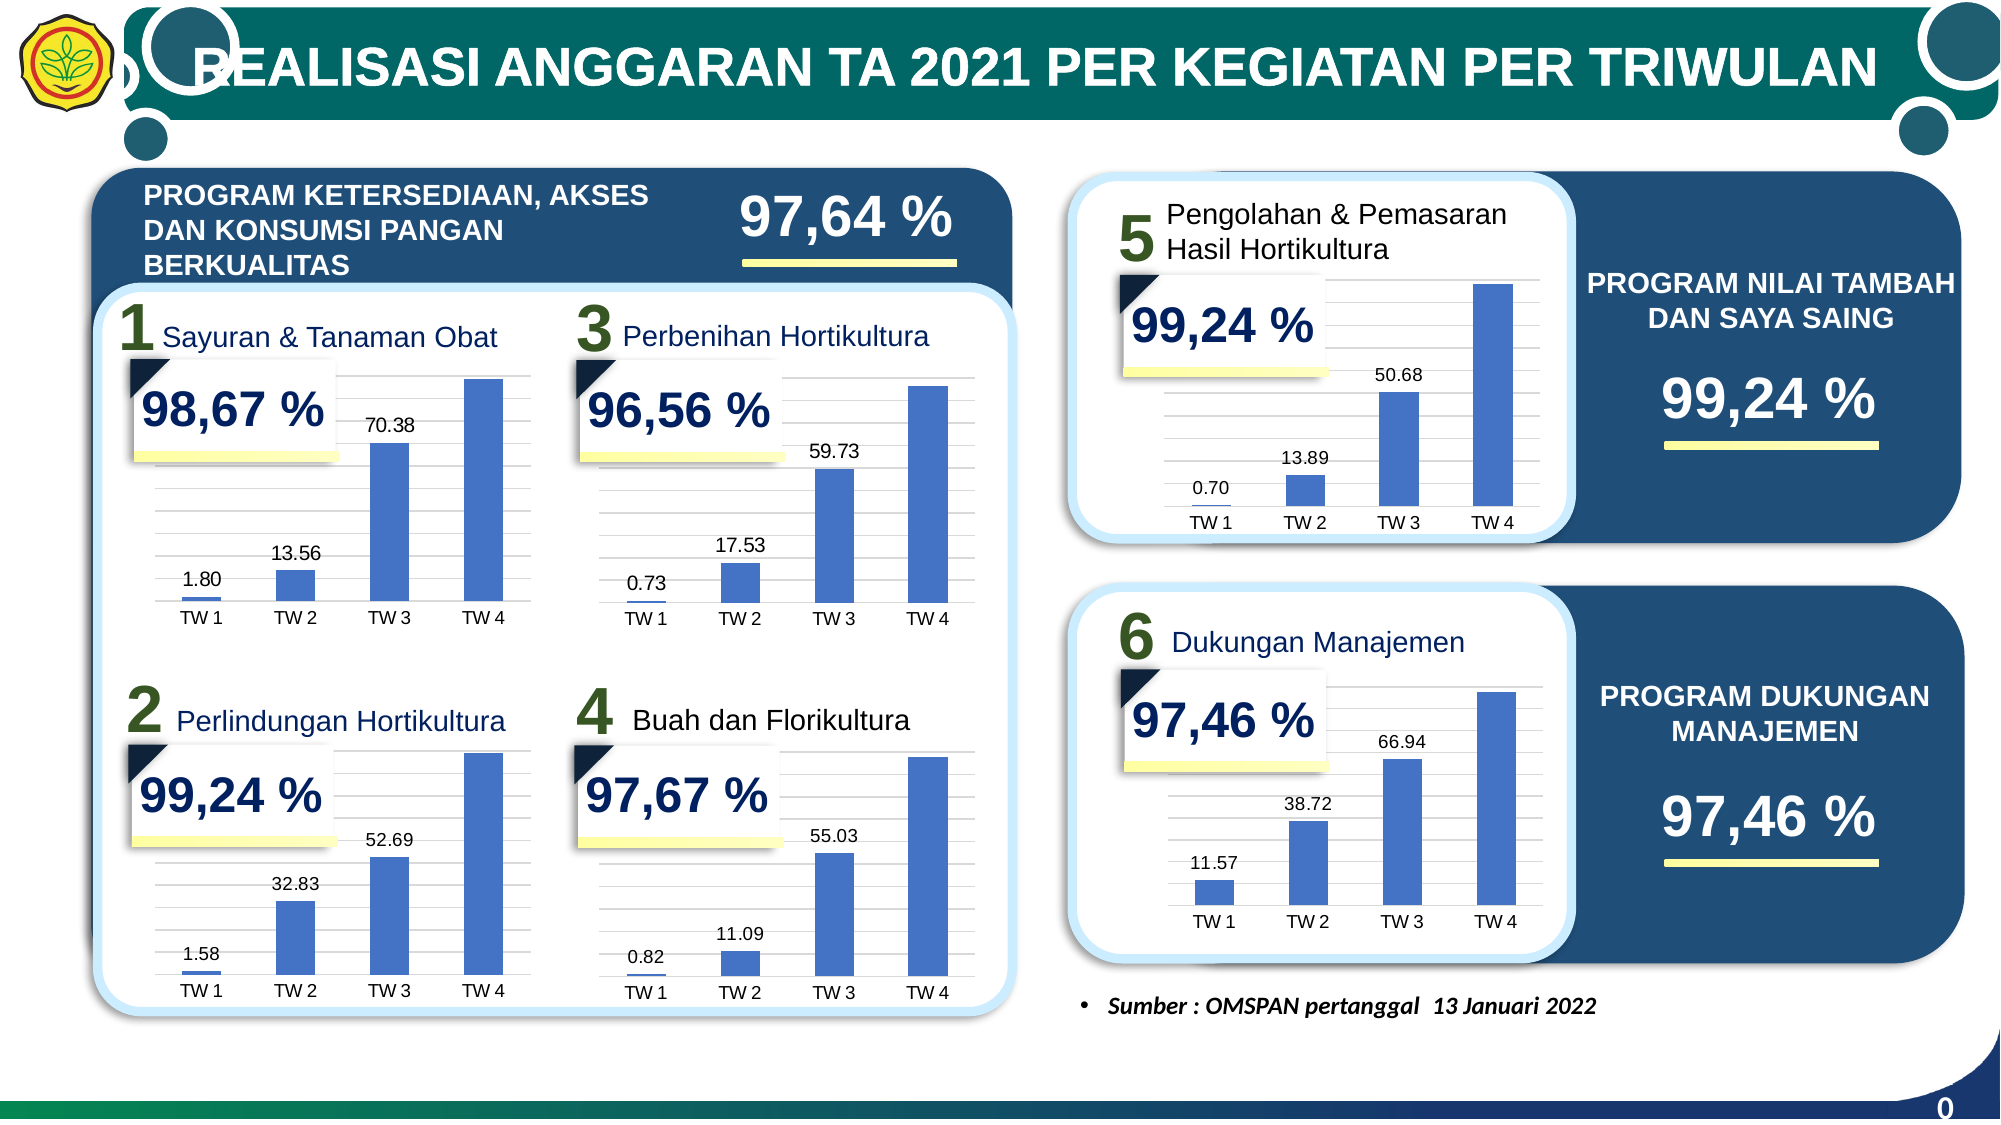

REALISASI ANGGARAN TA 2021 PER KEGIATAN PER TRIWULAN

97,64 %
PROGRAM KETERSEDIAAN, AKSES DAN KONSUMSI PANGAN BERKUALITAS
5
Pengolahan & Pemasaran Hasil Hortikultura
PROGRAM NILAI TAMBAH DAN SAYA SAING

### Chart

| Category | 5887|Pengolahan dan Pemasaran Hasil Hortikultura |
|---|---|
| TW 1 | 0.6981023615458193 |
| TW 2 | 13.889694076080444 |
| TW 3 | 50.68217240665117 |
| TW 4 | 98.20574243342864 |
1
3

99,24 %
Perbenihan Hortikultura
Sayuran & Tanaman Obat

99,24 %

### Chart

| Category | 1771|Peningkatan Produksi Sayuran dan Tanaman Obat |
|---|---|
| TW 1 | 1.7991223852308118 |
| TW 2 | 13.5571226216883 |
| TW 3 | 70.37725479777527 |
| TW 4 | 98.66751913682947 |

### Chart

| Category | 4581|Pengembangan Sistem Perbenihan Hortikultura |
|---|---|
| TW 1 | 0.729532375843926 |
| TW 2 | 17.531309015316403 |
| TW 3 | 59.73080587311088 |
| TW 4 | 96.55717948573489 |
98,67 %
96,56 %

6
Dukungan Manajemen
PROGRAM DUKUNGAN MANAJEMEN
2
4

### Chart

| Category | 1774|Peningkatan Usaha Dukungan Manajemen dan Teknis Lainnya pada Ditjen Hortikultura |
|---|---|
| TW 1 | 11.566596429866943 |
| TW 2 | 38.7245521140372 |
| TW 3 | 66.93749864563961 |
| TW 4 | 97.45675370190912 |
97,46 %
Buah dan Florikultura
Perlindungan Hortikultura

### Chart

| Category | 1773|Pengembangan Sistem Perlindungan Hortikultura |
|---|---|
| TW 1 | 1.5775574984423593 |
| TW 2 | 32.82686123561782 |
| TW 3 | 52.69040159223329 |
| TW 4 | 99.24486415933845 |

### Chart

| Category | 5886|Peningkatan Produksi Buah dan Florikultura |
|---|---|
| TW 1 | 0.8221280500439253 |
| TW 2 | 11.086294630887254 |
| TW 3 | 55.028912154093334 |
| TW 4 | 97.66868842731175 |
99,24 %
97,67 %
97,46 %

Sumber : OMSPAN pertanggal  13 Januari 2022
10